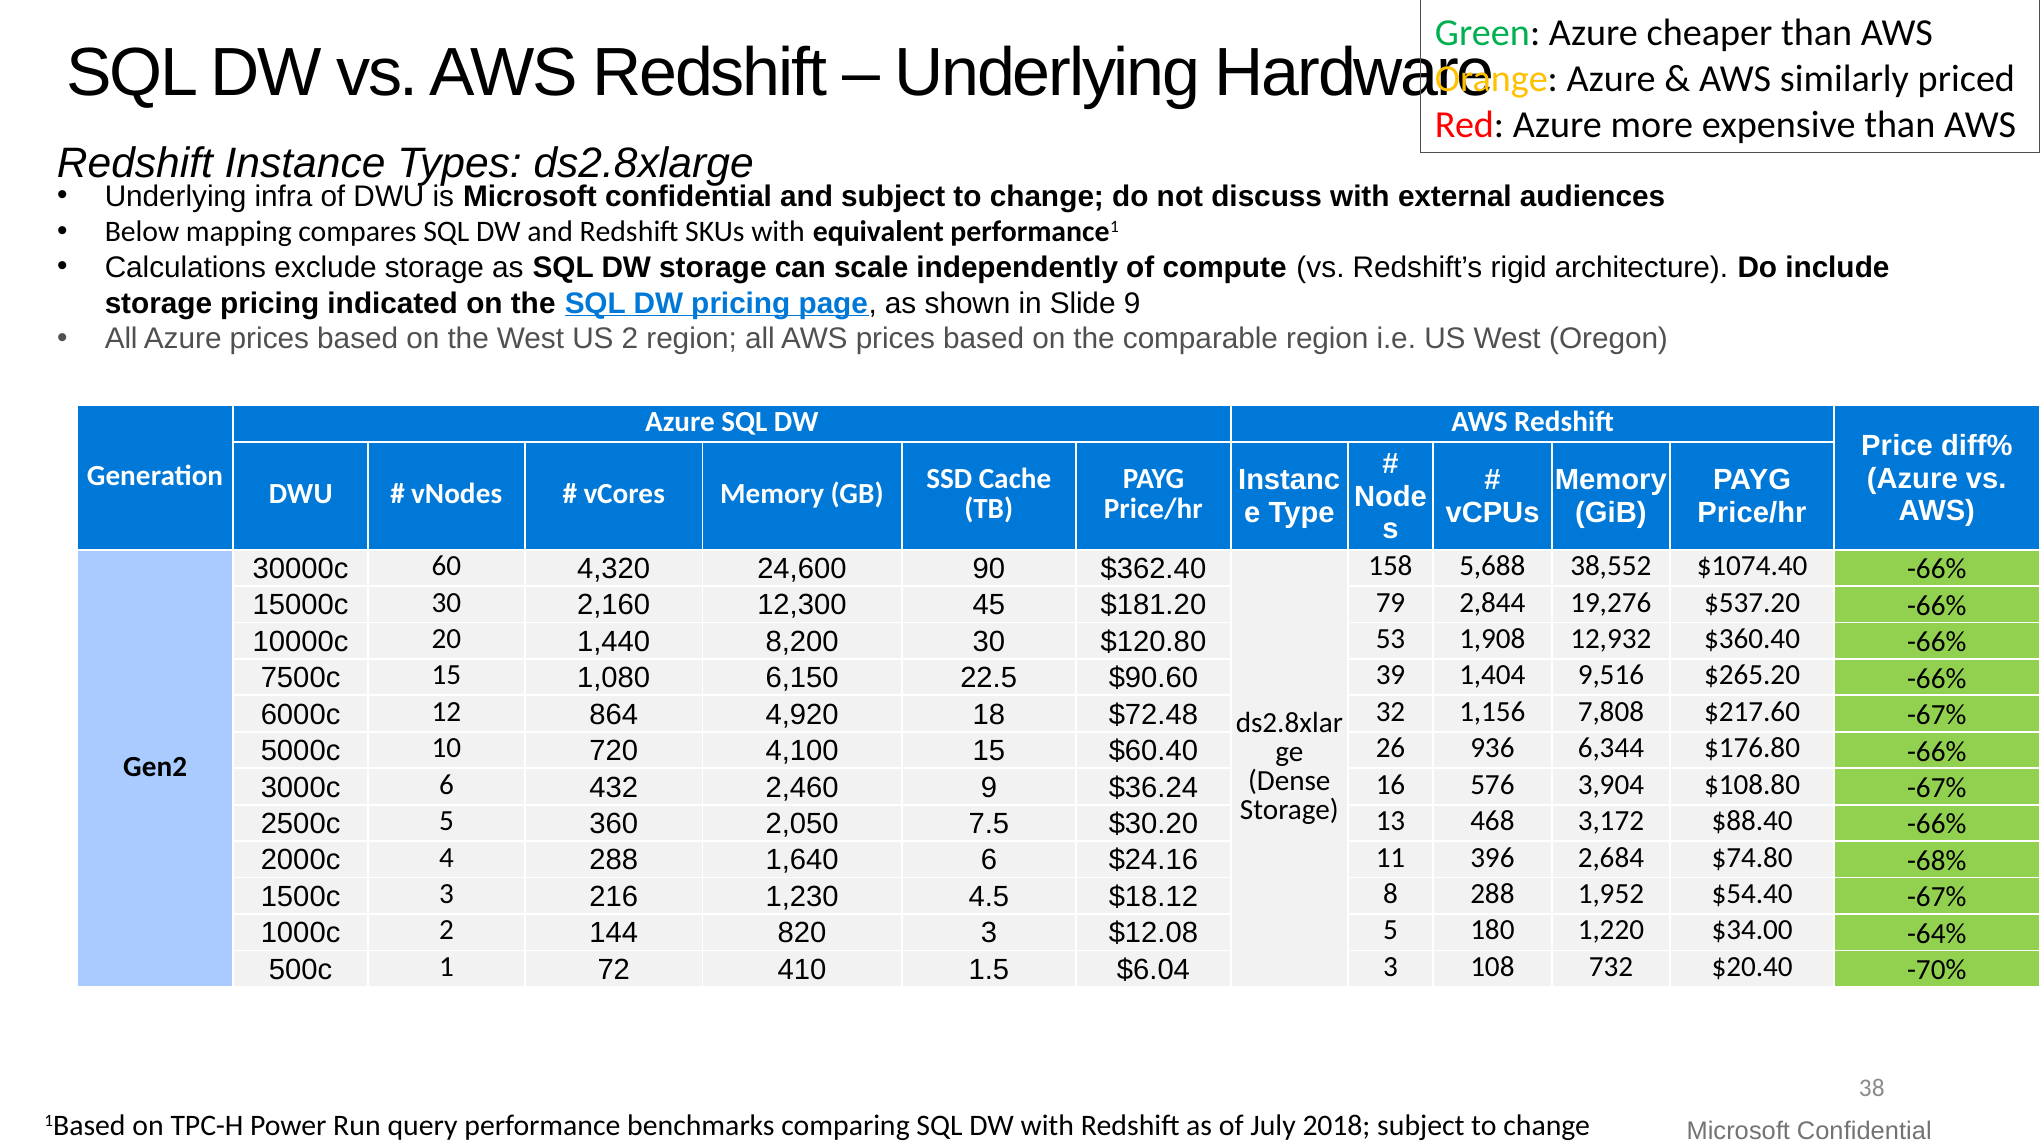

Green: Azure cheaper than AWS
Orange: Azure & AWS similarly priced
Red: Azure more expensive than AWS
# SQL DW vs. AWS Redshift – Underlying Hardware
Redshift Instance Types: ds2.8xlarge
Underlying infra of DWU is Microsoft confidential and subject to change; do not discuss with external audiences
Below mapping compares SQL DW and Redshift SKUs with equivalent performance1
Calculations exclude storage as SQL DW storage can scale independently of compute (vs. Redshift’s rigid architecture). Do include storage pricing indicated on the SQL DW pricing page, as shown in Slide 9
All Azure prices based on the West US 2 region; all AWS prices based on the comparable region i.e. US West (Oregon)

| Generation | Azure SQL DW |  |  |  |  |  | AWS Redshift |  |  |  |  | Price diff% (Azure vs. AWS) |
| --- | --- | --- | --- | --- | --- | --- | --- | --- | --- | --- | --- | --- |
|  | DWU | # vNodes | # vCores | Memory (GB) | SSD Cache (TB) | PAYG Price/hr | Instance Type | # Nodes | # vCPUs | Memory (GiB) | PAYG Price/hr |  |
| Gen2 | 30000c | 60 | 4,320 | 24,600 | 90 | $362.40 | ds2.8xlarge (Dense Storage) | 158 | 5,688 | 38,552 | $1074.40 | -66% |
|  | 15000c | 30 | 2,160 | 12,300 | 45 | $181.20 |  | 79 | 2,844 | 19,276 | $537.20 | -66% |
|  | 10000c | 20 | 1,440 | 8,200 | 30 | $120.80 |  | 53 | 1,908 | 12,932 | $360.40 | -66% |
|  | 7500c | 15 | 1,080 | 6,150 | 22.5 | $90.60 |  | 39 | 1,404 | 9,516 | $265.20 | -66% |
|  | 6000c | 12 | 864 | 4,920 | 18 | $72.48 |  | 32 | 1,156 | 7,808 | $217.60 | -67% |
|  | 5000c | 10 | 720 | 4,100 | 15 | $60.40 |  | 26 | 936 | 6,344 | $176.80 | -66% |
|  | 3000c | 6 | 432 | 2,460 | 9 | $36.24 |  | 16 | 576 | 3,904 | $108.80 | -67% |
|  | 2500c | 5 | 360 | 2,050 | 7.5 | $30.20 |  | 13 | 468 | 3,172 | $88.40 | -66% |
|  | 2000c | 4 | 288 | 1,640 | 6 | $24.16 |  | 11 | 396 | 2,684 | $74.80 | -68% |
|  | 1500c | 3 | 216 | 1,230 | 4.5 | $18.12 |  | 8 | 288 | 1,952 | $54.40 | -67% |
|  | 1000c | 2 | 144 | 820 | 3 | $12.08 |  | 5 | 180 | 1,220 | $34.00 | -64% |
|  | 500c | 1 | 72 | 410 | 1.5 | $6.04 |  | 3 | 108 | 732 | $20.40 | -70% |
38
1Based on TPC-H Power Run query performance benchmarks comparing SQL DW with Redshift as of July 2018; subject to change
Microsoft Confidential